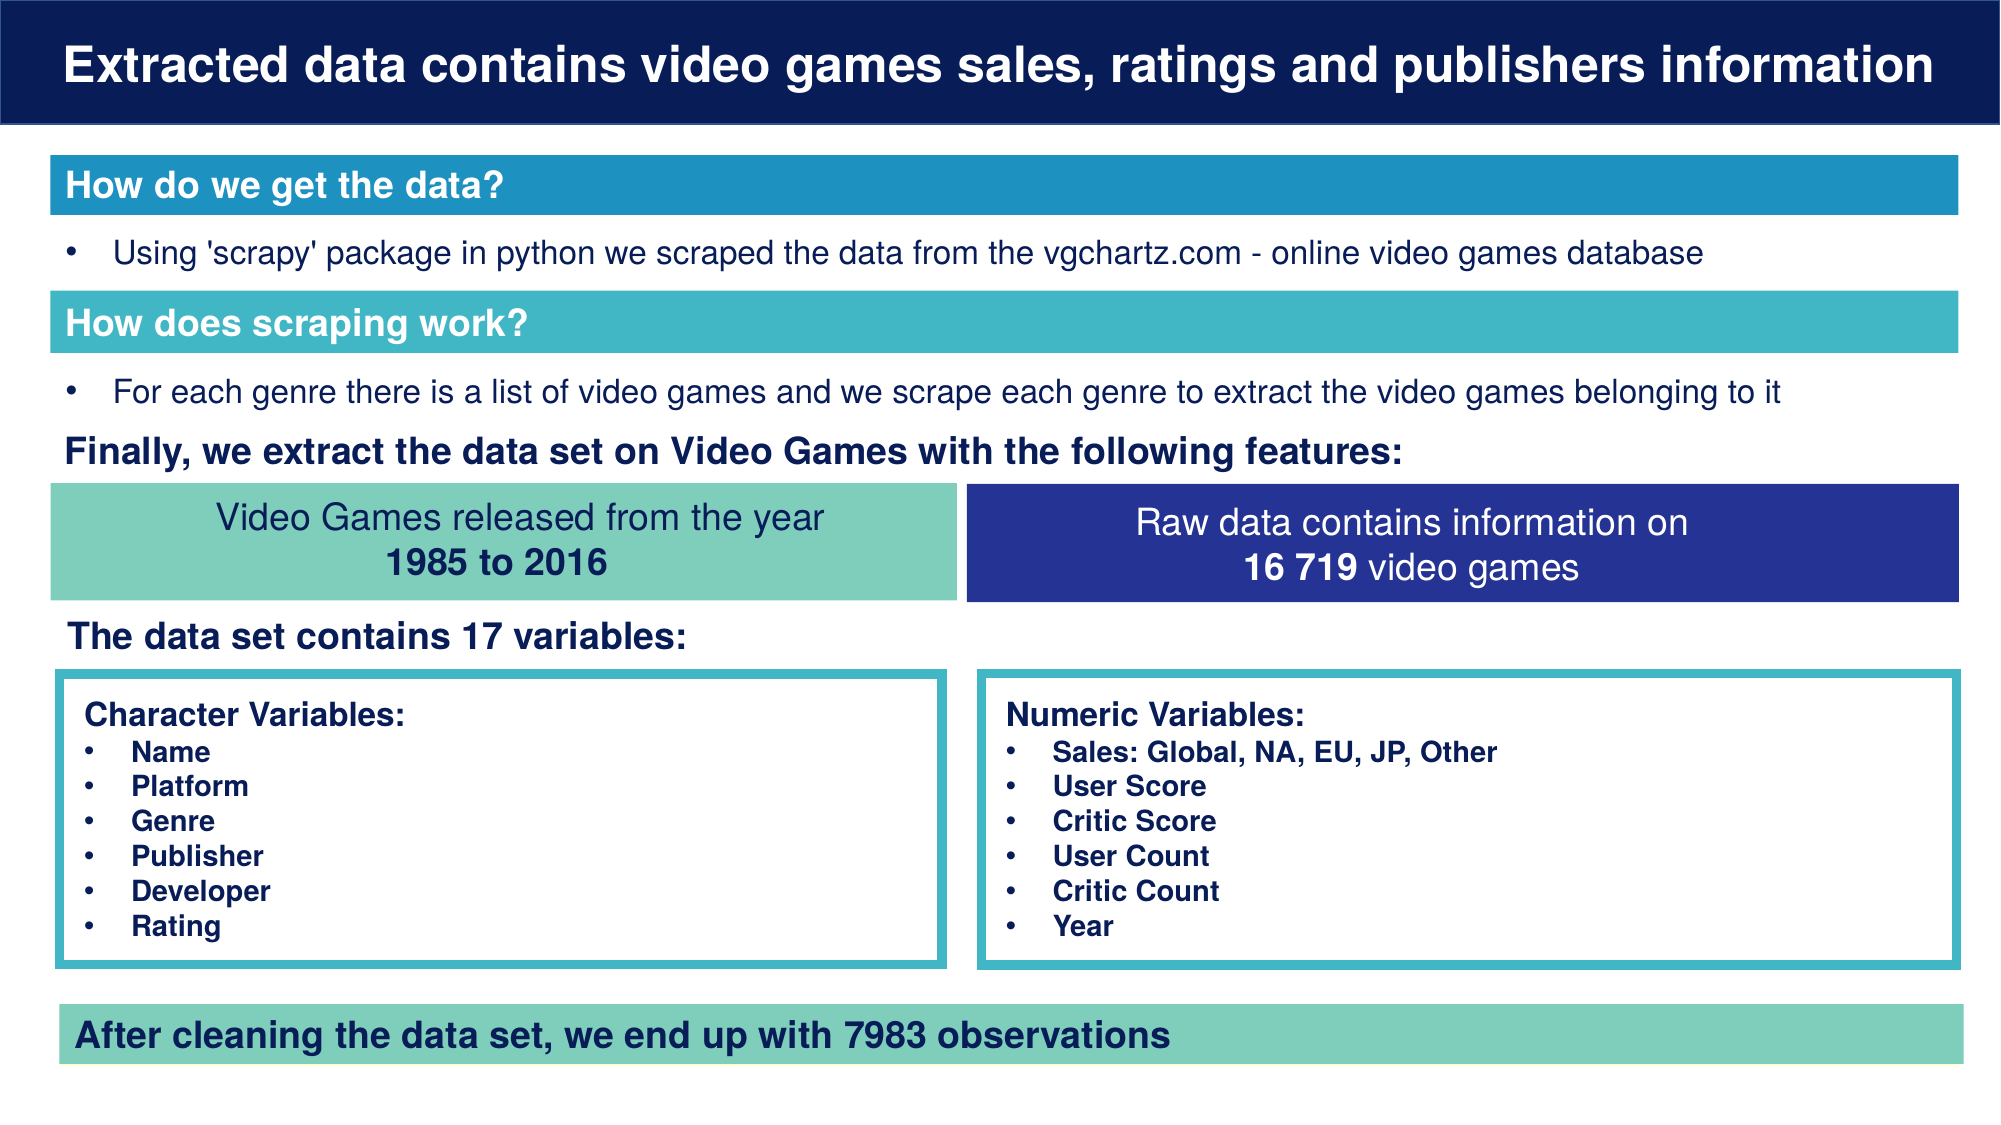

Extracted data contains video games sales, ratings and publishers information
How do we get the data?

Using 'scrapy' package in python we scraped the data from the vgchartz.com - online video games database

How does scraping work?

For each genre there is a list of video games and we scrape each genre to extract the video games belonging to it
Finally, we extract the data set on Video Games with the following features:

	Video Games released from the year
1985 to 2016

Raw data contains information on
16 719 video games
The data set contains 17 variables:

Numeric Variables:
Sales: Global, NA, EU, JP, Other
User Score
Critic Score
User Count
Critic Count
Year
Character Variables:
Name
Platform
Genre
Publisher
Developer
Rating

After cleaning the data set, we end up with 7983 observations